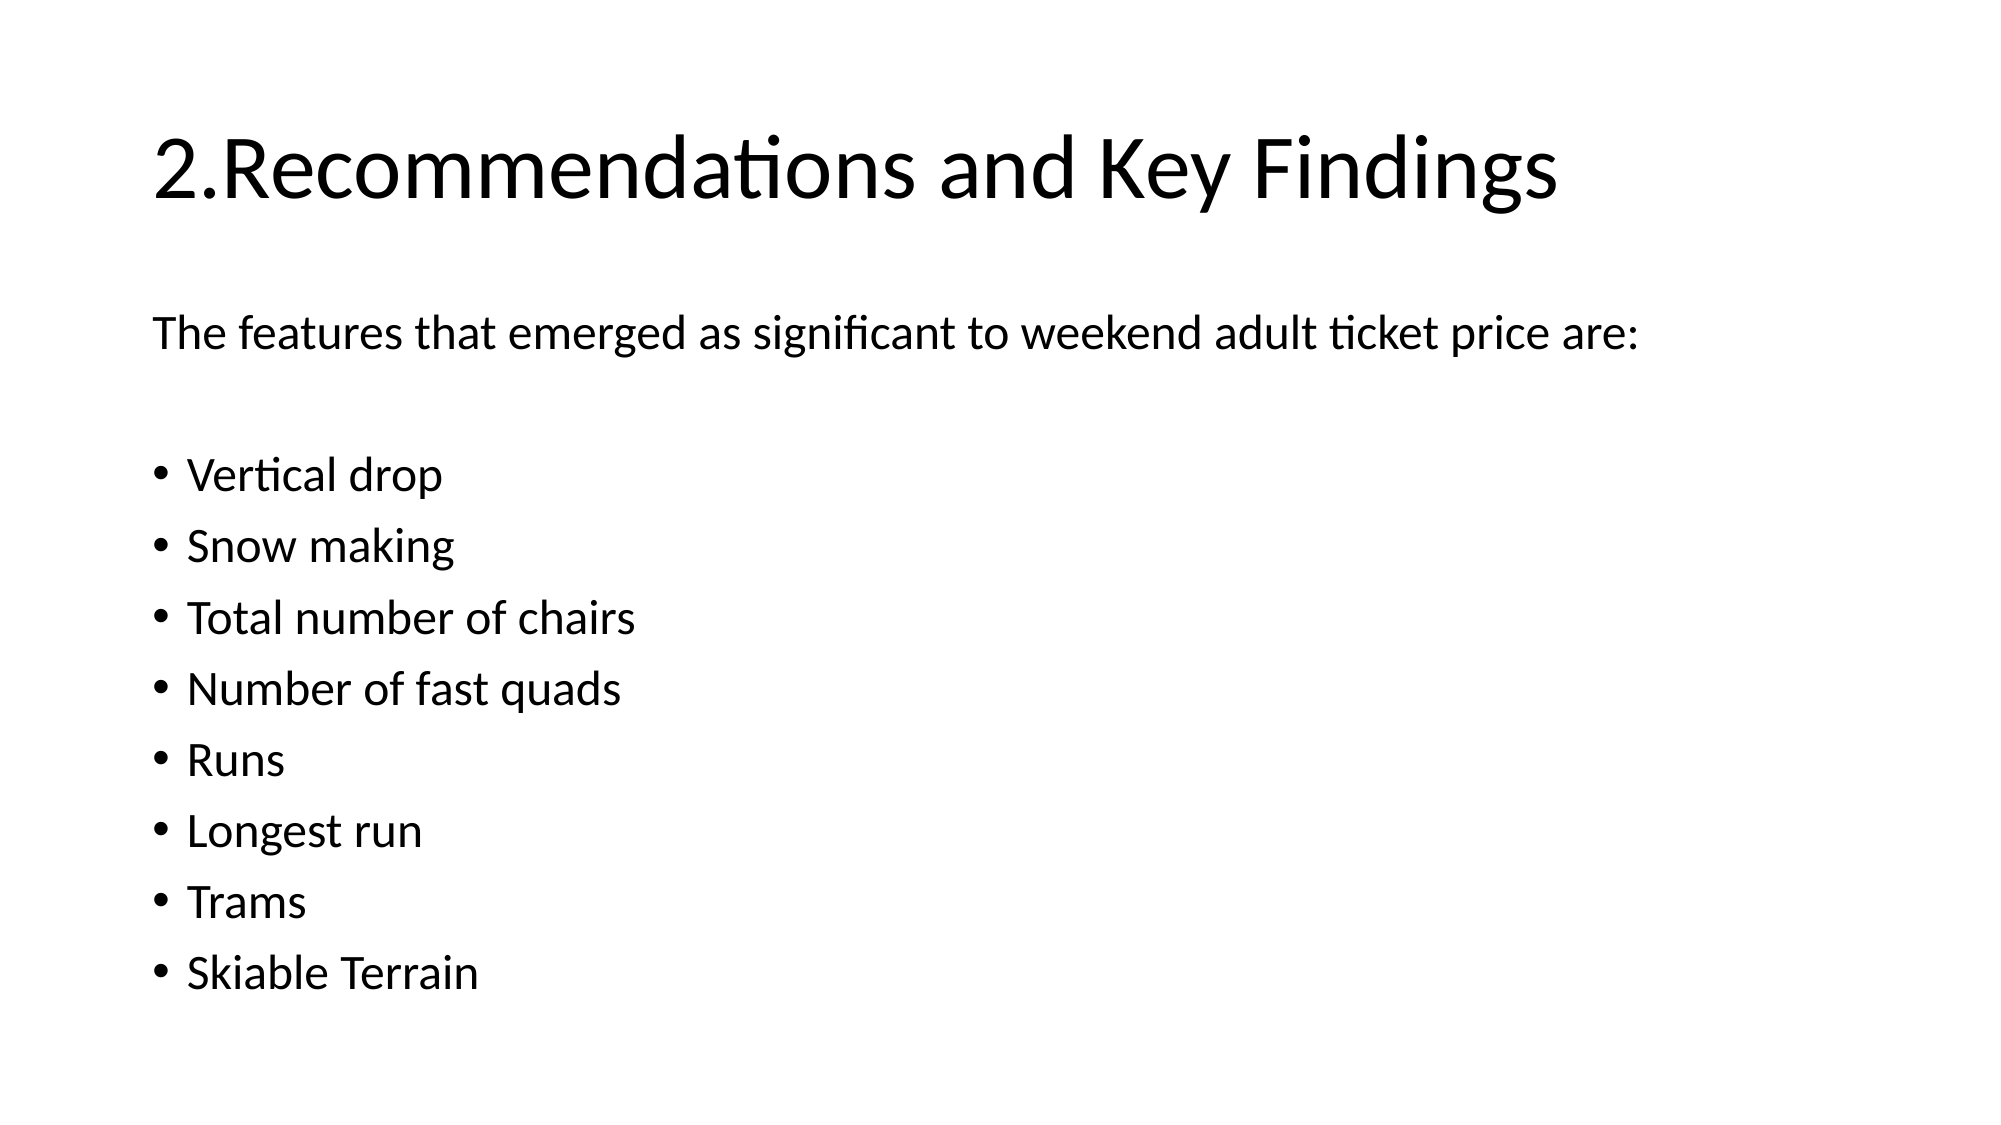

# 2.Recommendations and Key Findings
The features that emerged as significant to weekend adult ticket price are:

Vertical drop
Snow making
Total number of chairs
Number of fast quads
Runs
Longest run
Trams
Skiable Terrain